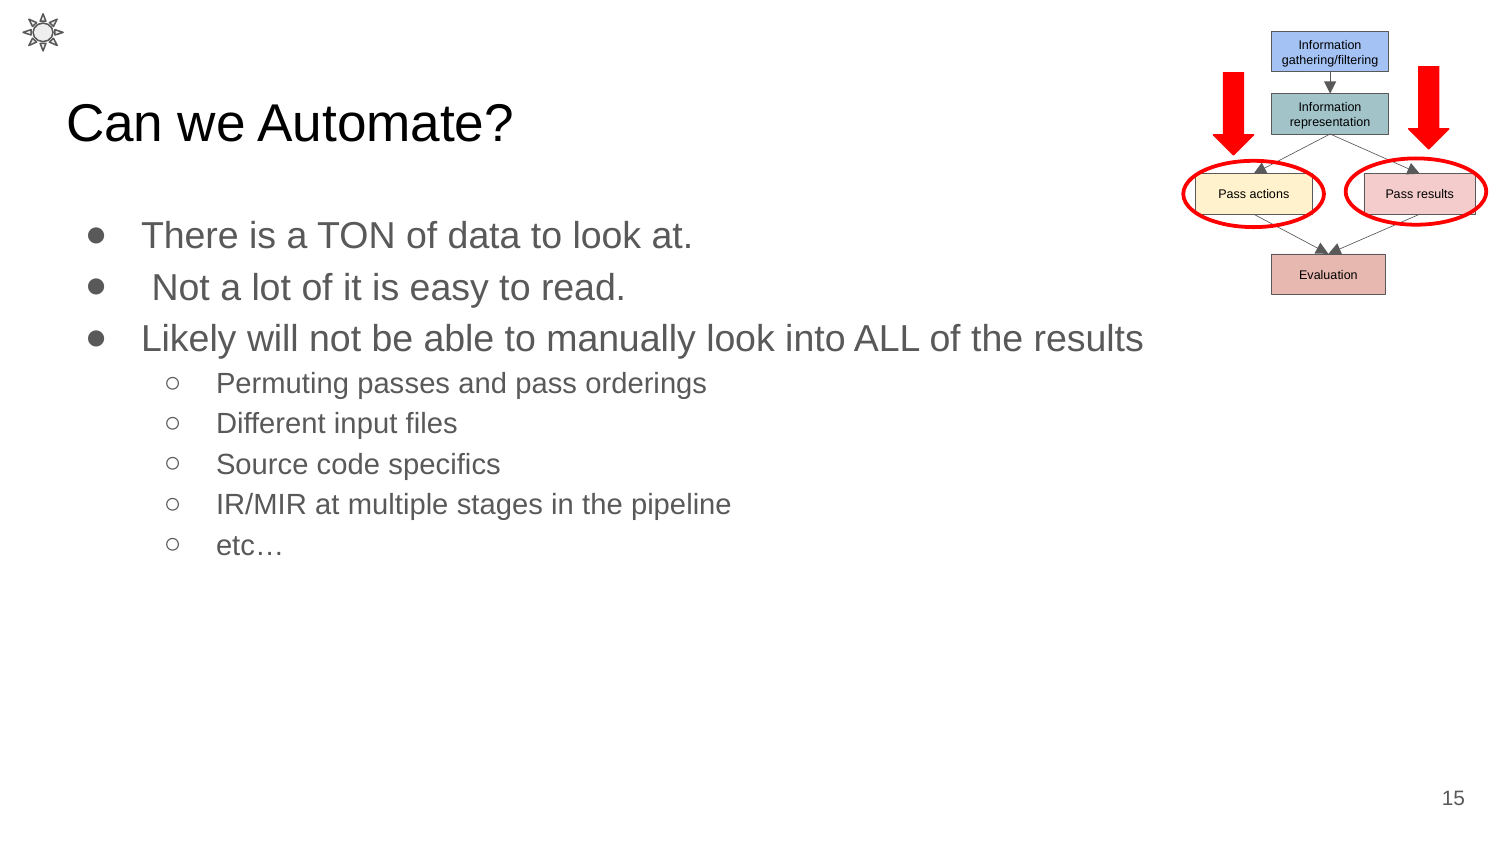

Information gathering/filtering

Information representation

Pass actions
Pass results
Evaluation
# Can we Automate?

There is a TON of data to look at.
 Not a lot of it is easy to read.
Likely will not be able to manually look into ALL of the results
Permuting passes and pass orderings
Different input files
Source code specifics
IR/MIR at multiple stages in the pipeline
etc…

15